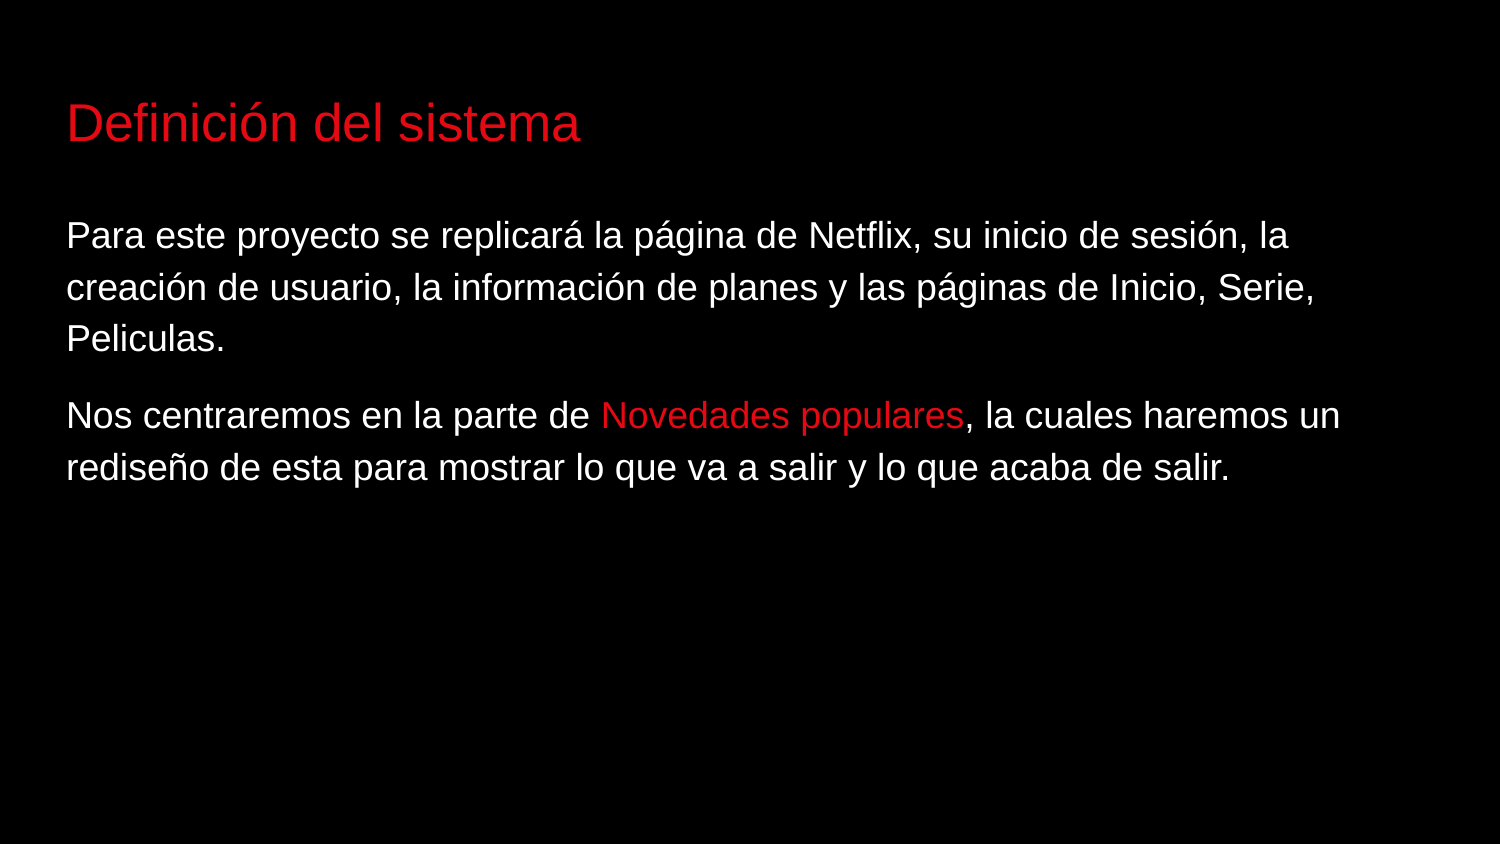

# Definición del sistema
Para este proyecto se replicará la página de Netflix, su inicio de sesión, la creación de usuario, la información de planes y las páginas de Inicio, Serie, Peliculas.
Nos centraremos en la parte de Novedades populares, la cuales haremos un rediseño de esta para mostrar lo que va a salir y lo que acaba de salir.